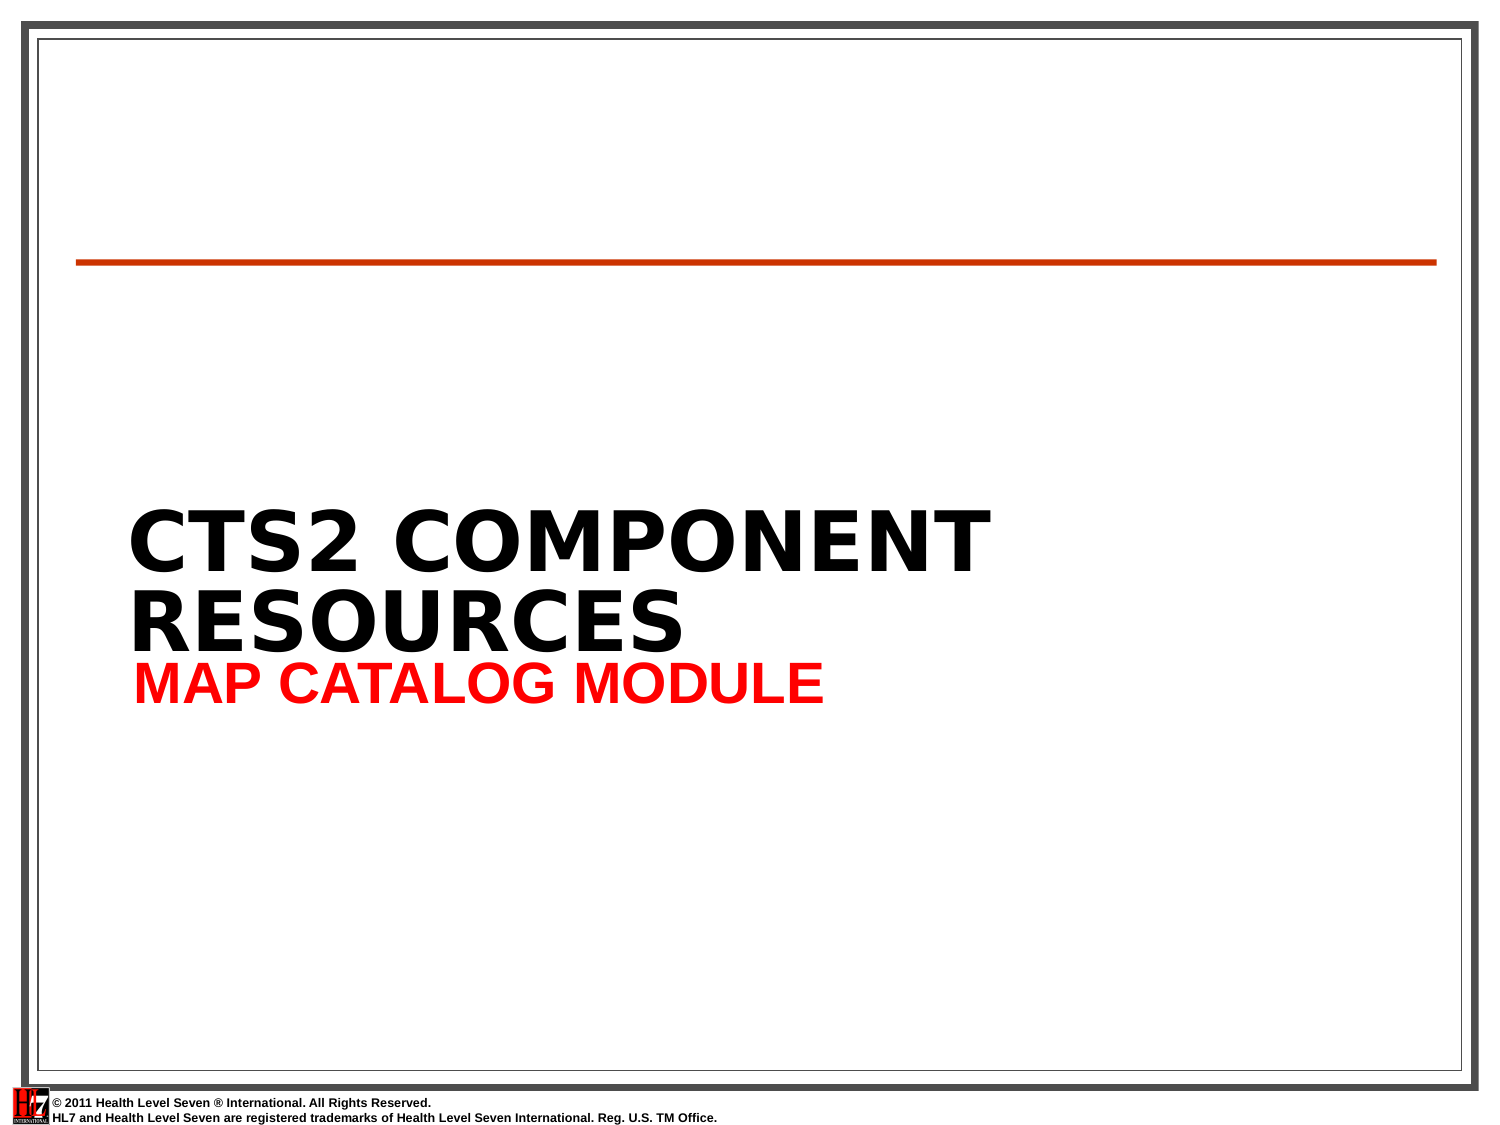

MAP CATALOG MODULE
# CTS2 Component Resources